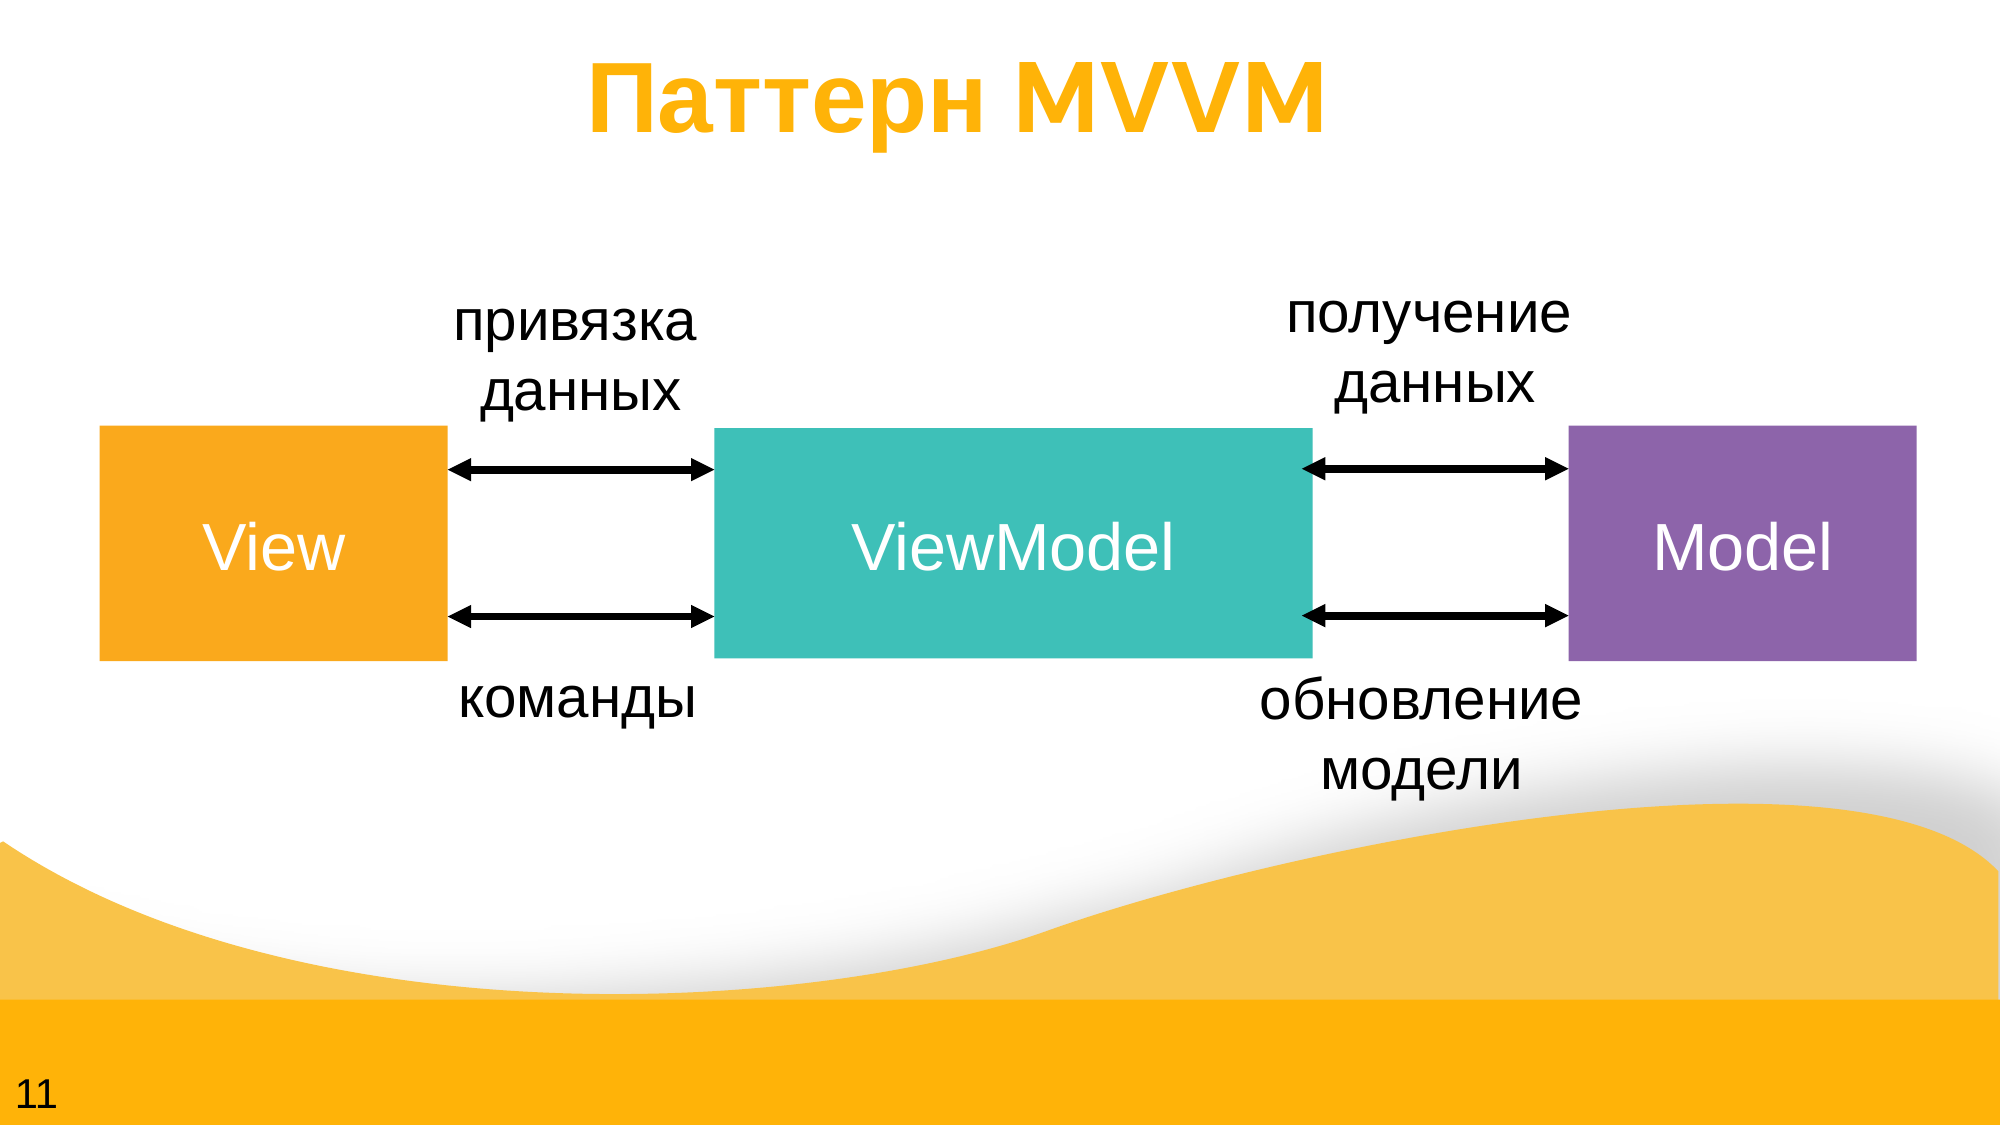

# Паттерн MVVM
получение
данных
привязка
данных
View
Model
ViewModel
команды
обновление
модели

11